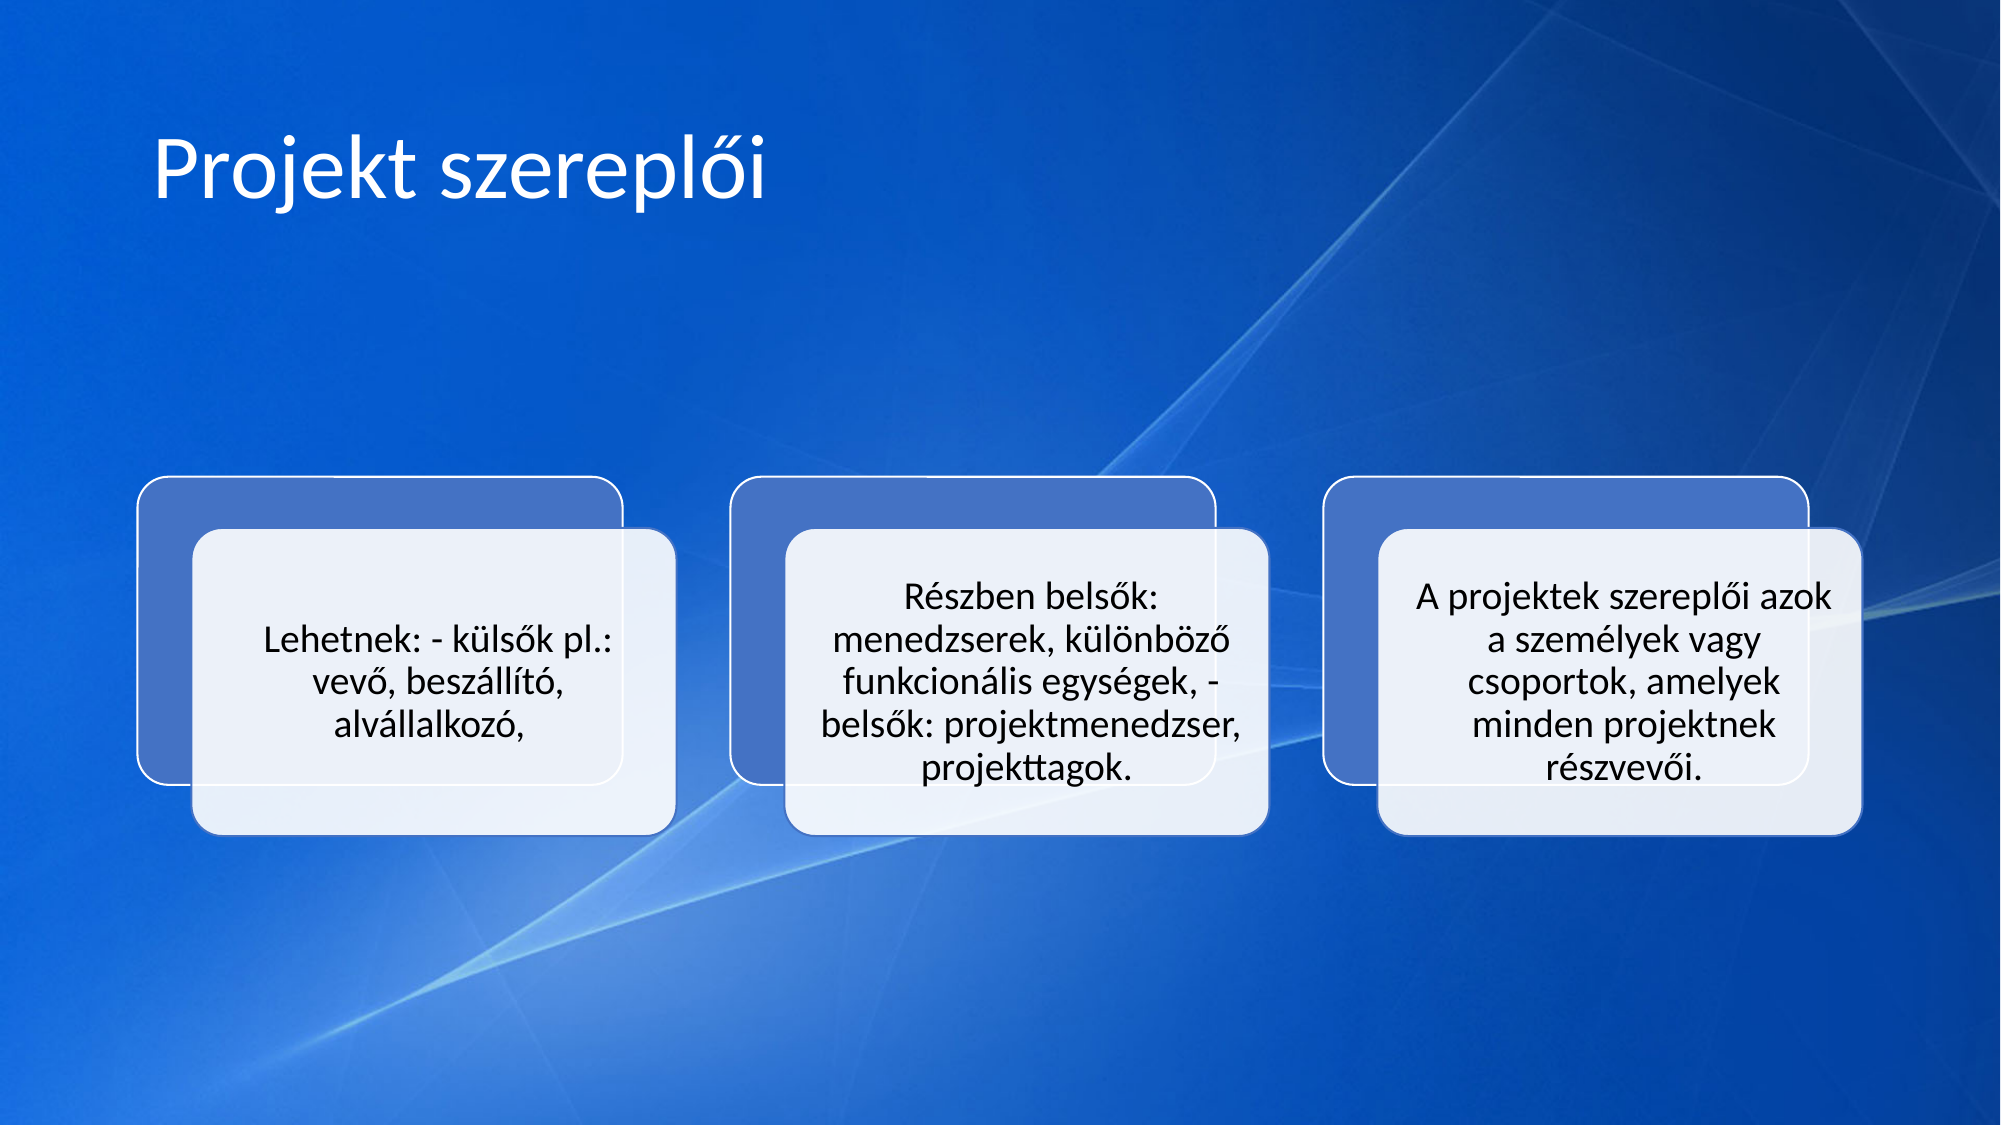

# Projekt szereplői
Lehetnek: - külsők pl.: vevő, beszállító, alvállalkozó,
Részben belsők: menedzserek, különböző funkcionális egységek, - belsők: projektmenedzser, projekttagok.
A projektek szereplői azok a személyek vagy csoportok, amelyek minden projektnek részvevői.